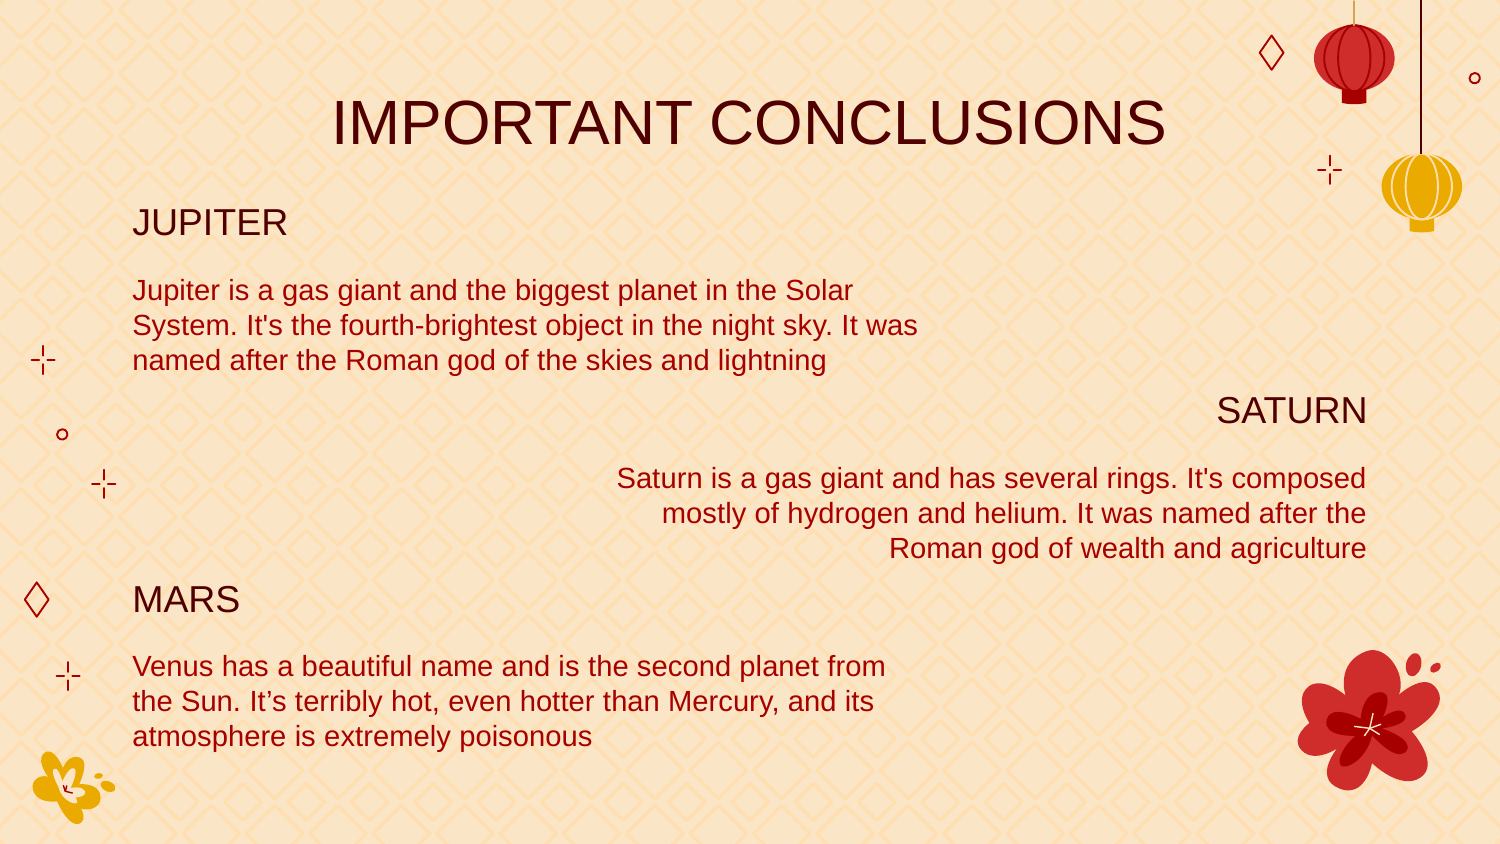

# IMPORTANT CONCLUSIONS

JUPITER
Jupiter is a gas giant and the biggest planet in the Solar System. It's the fourth-brightest object in the night sky. It was named after the Roman god of the skies and lightning
SATURN
Saturn is a gas giant and has several rings. It's composed mostly of hydrogen and helium. It was named after the Roman god of wealth and agriculture
MARS
Venus has a beautiful name and is the second planet from the Sun. It’s terribly hot, even hotter than Mercury, and its atmosphere is extremely poisonous